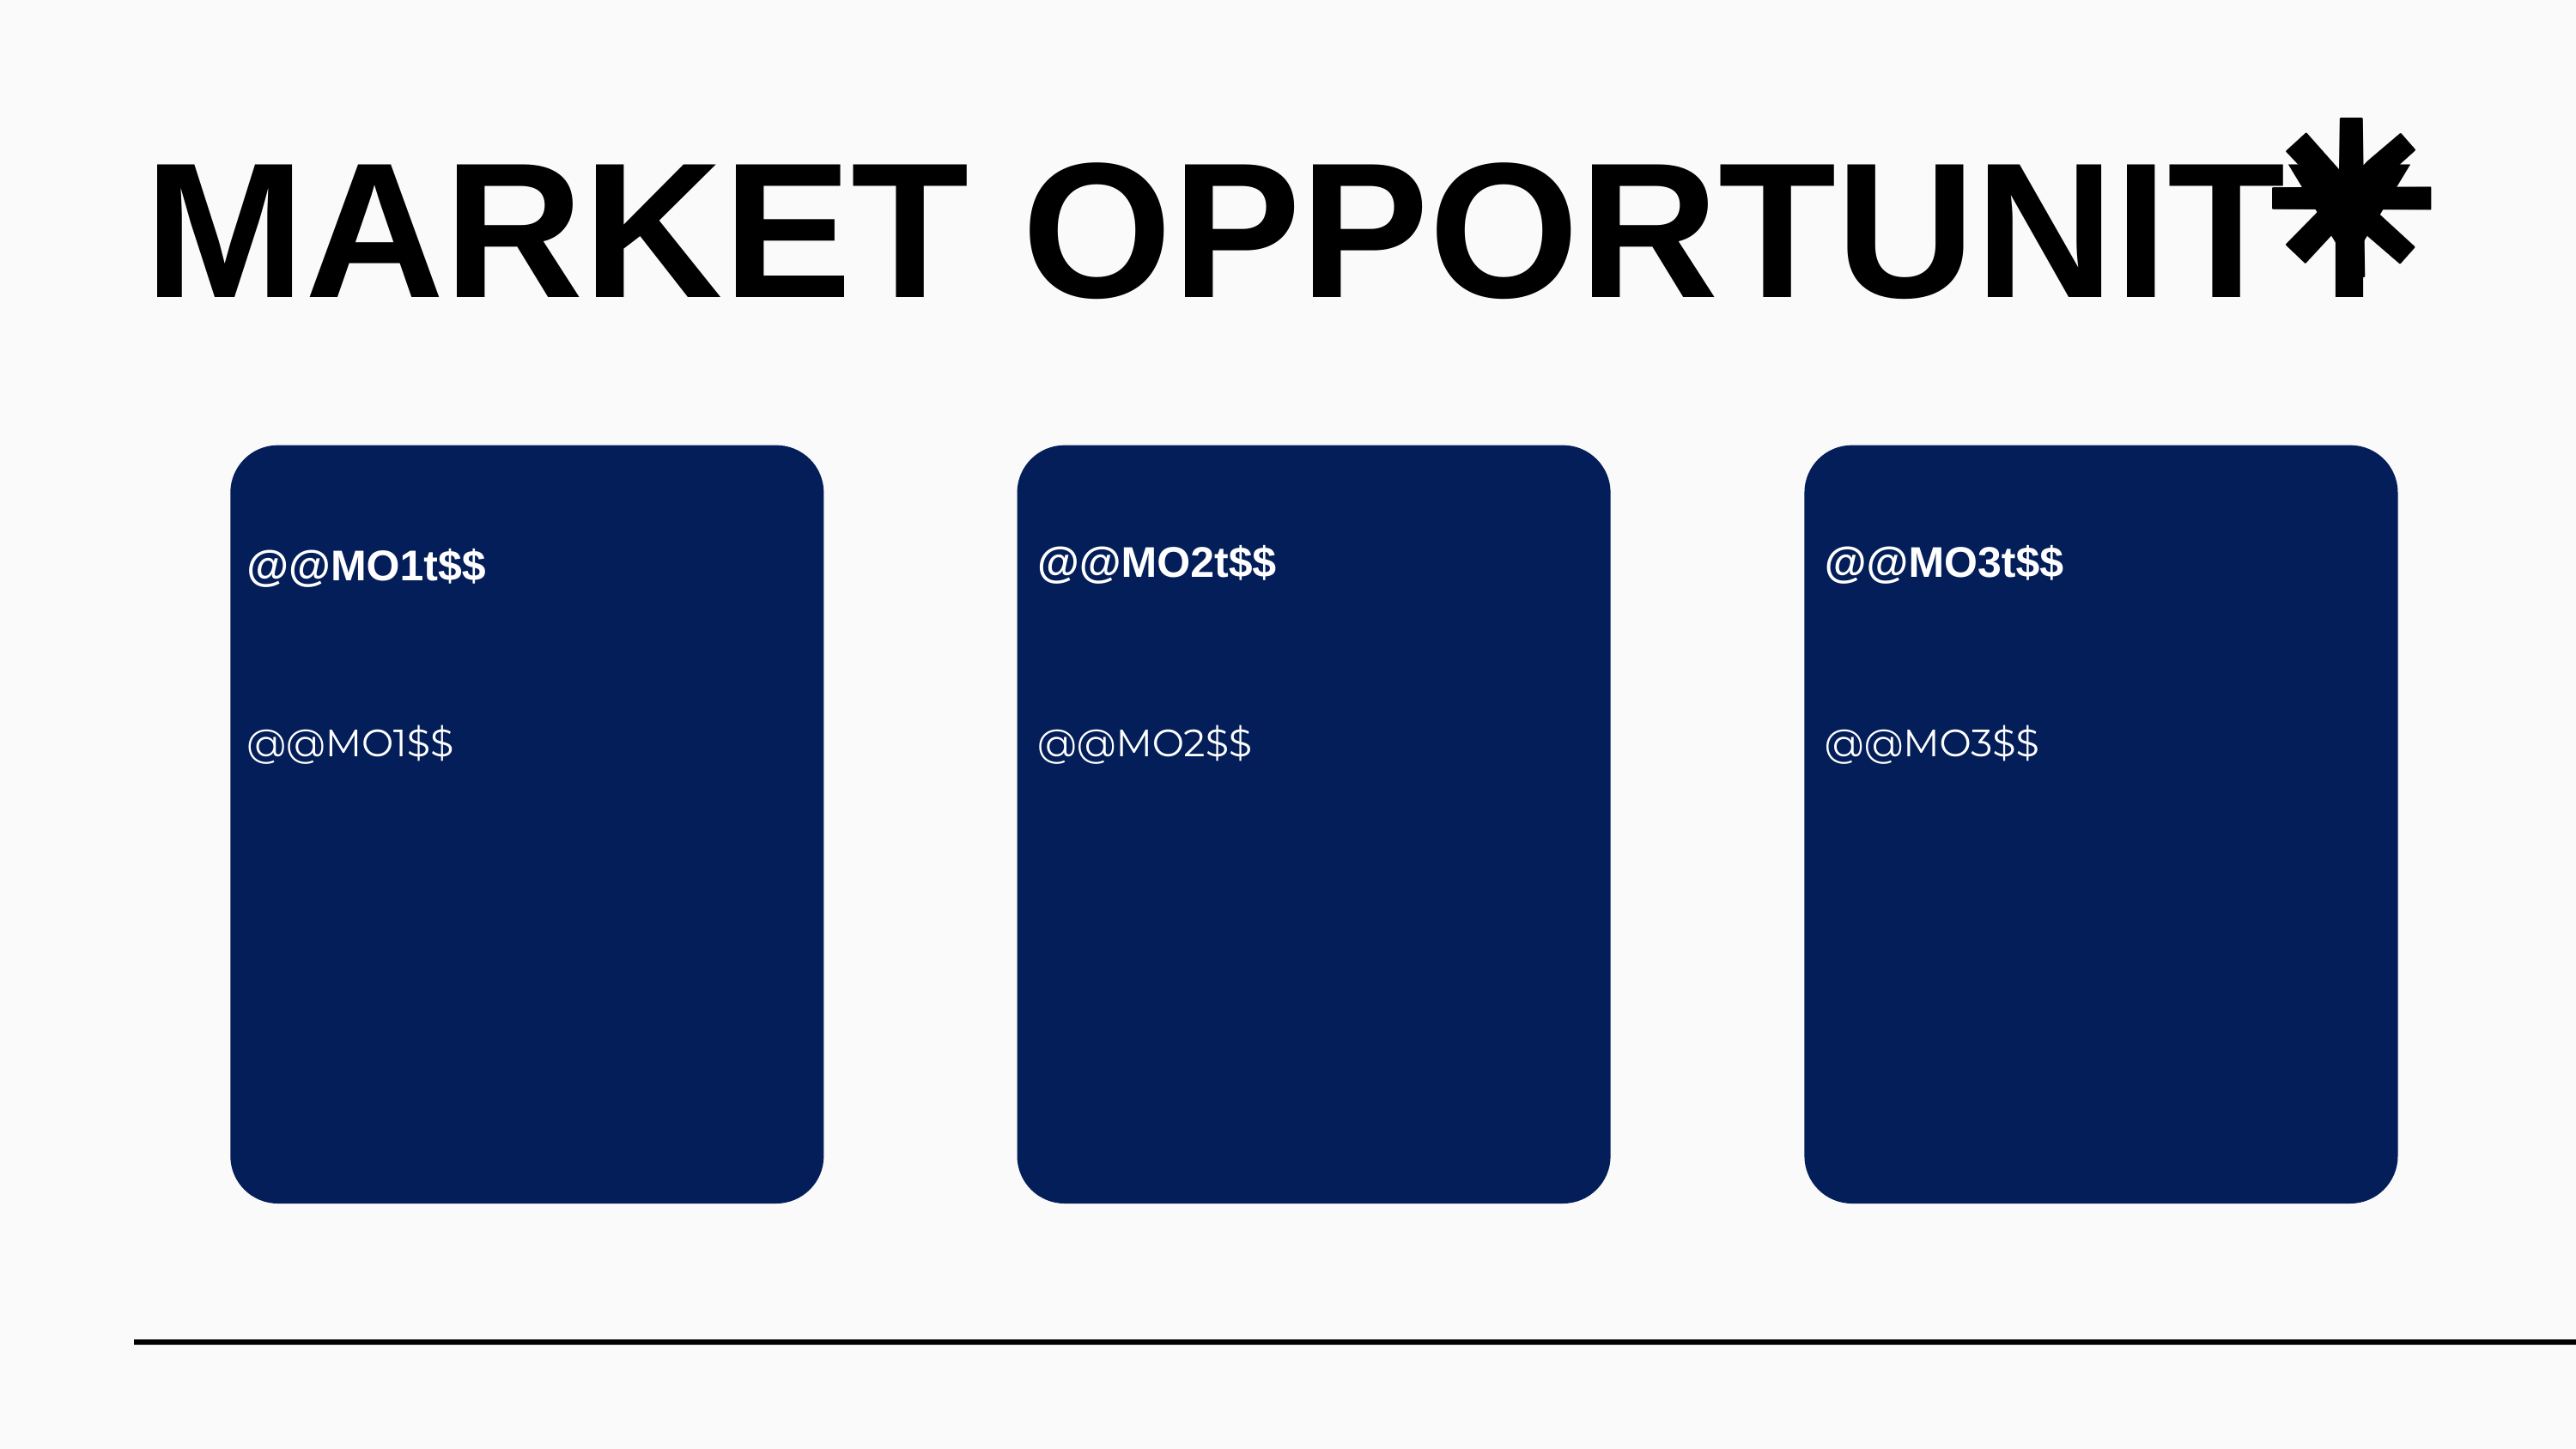

MARKET OPPORTUNITY

@@MO2t$$

@@MO3t$$

@@MO1t$$

@@MO1$$

@@MO2$$

@@MO3$$